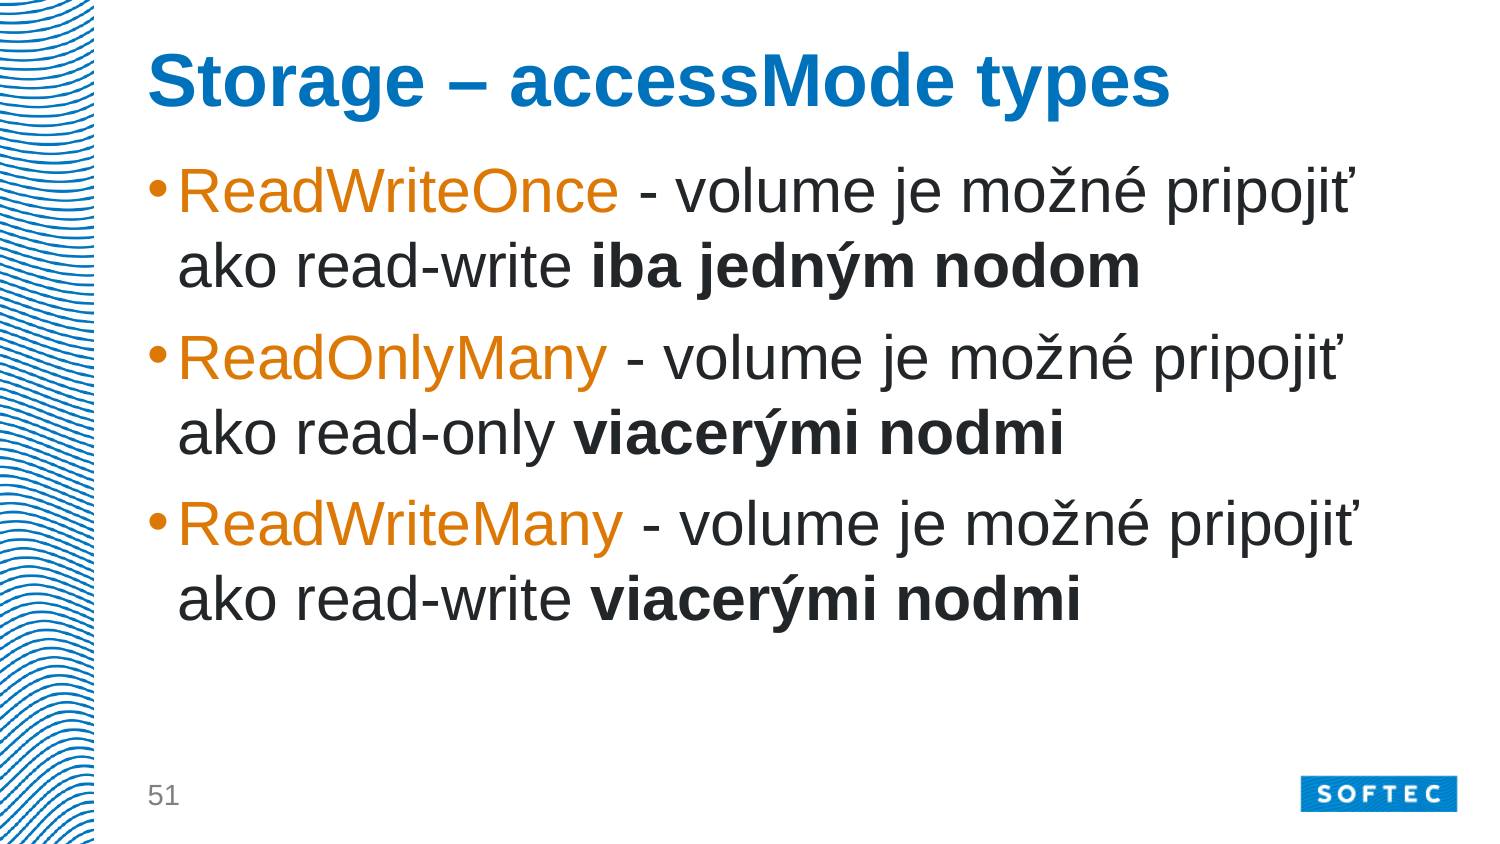

# Storage – accessMode types
ReadWriteOnce - volume je možné pripojiť ako read-write iba jedným nodom
ReadOnlyMany - volume je možné pripojiť ako read-only viacerými nodmi
ReadWriteMany - volume je možné pripojiť ako read-write viacerými nodmi